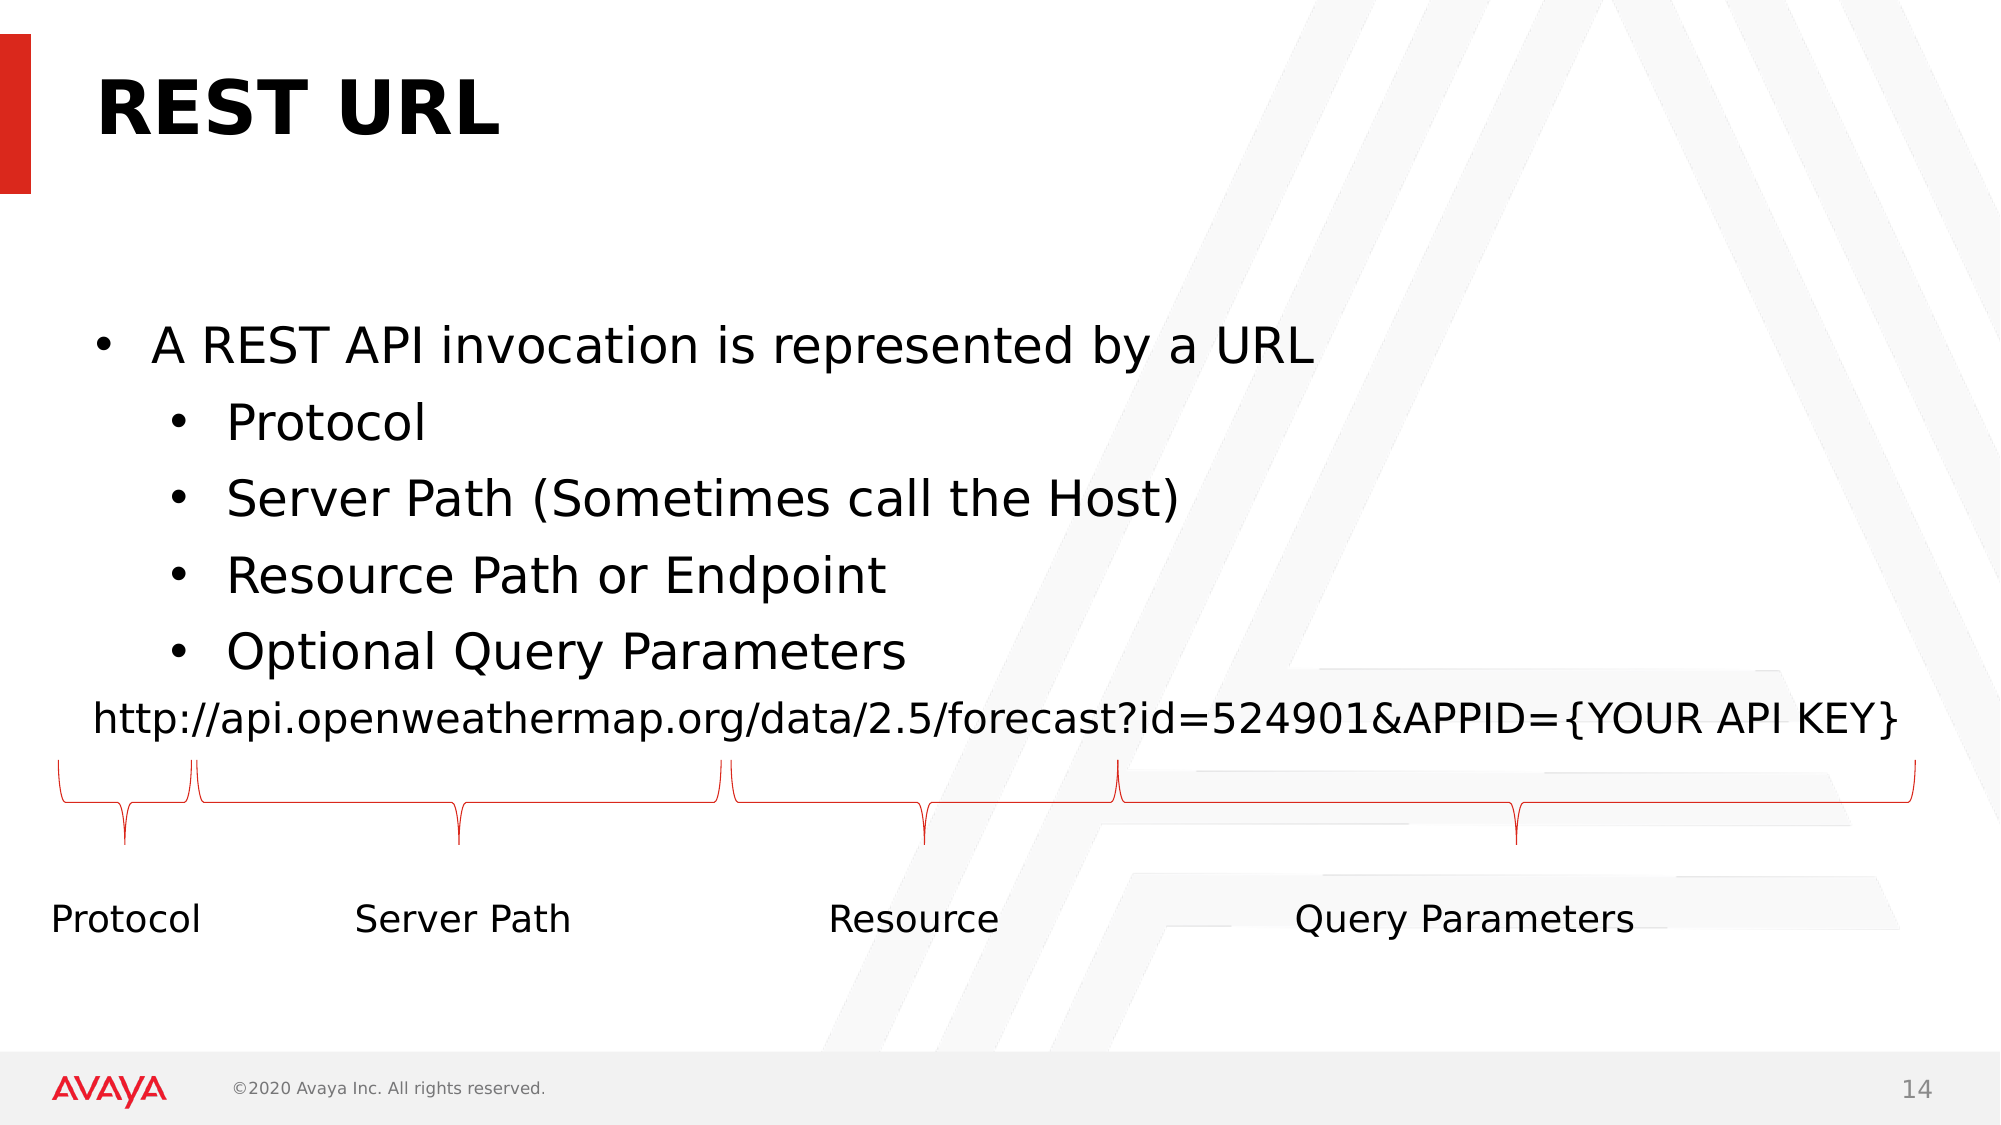

# REST URL
A REST API invocation is represented by a URL
Protocol
Server Path (Sometimes call the Host)
Resource Path or Endpoint
Optional Query Parameters

http://api.openweathermap.org/data/2.5/forecast?id=524901&APPID={YOUR API KEY}

Protocol
Server Path
Resource
Query Parameters